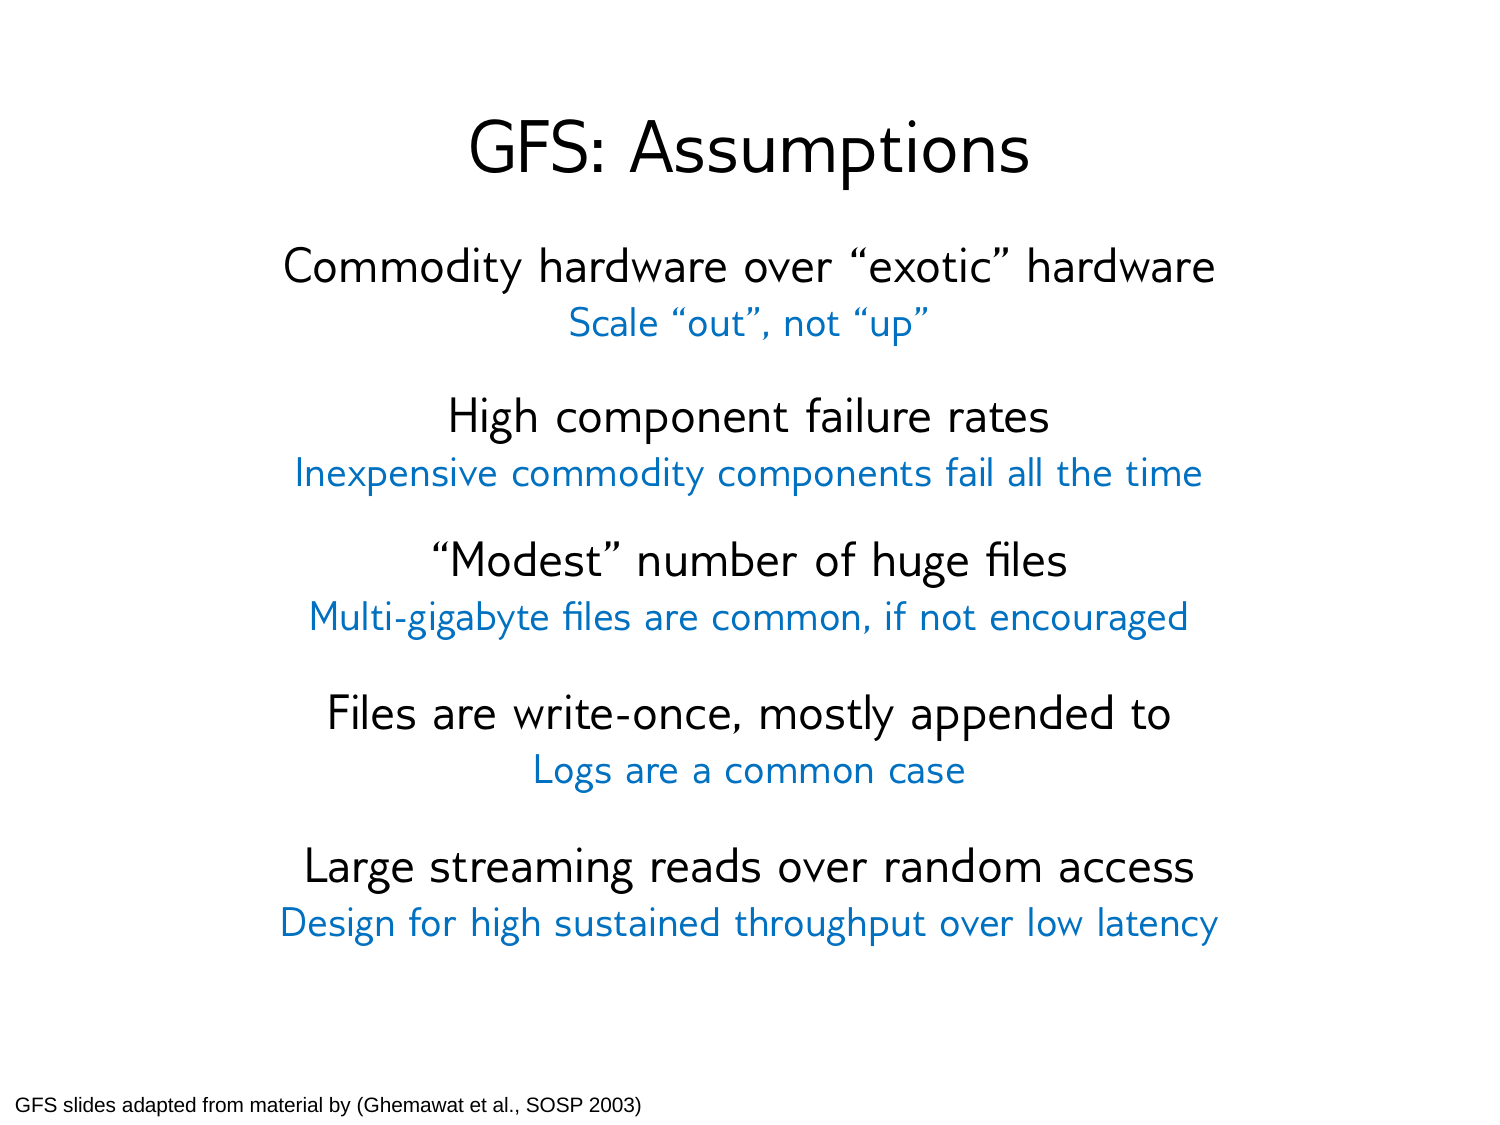

GFS: Assumptions
Commodity hardware over “exotic” hardware
Scale “out”, not “up”
High component failure rates
Inexpensive commodity components fail all the time
“Modest” number of huge files
Multi-gigabyte files are common, if not encouraged
Files are write-once, mostly appended to
Logs are a common case
Large streaming reads over random access
Design for high sustained throughput over low latency
GFS slides adapted from material by (Ghemawat et al., SOSP 2003)